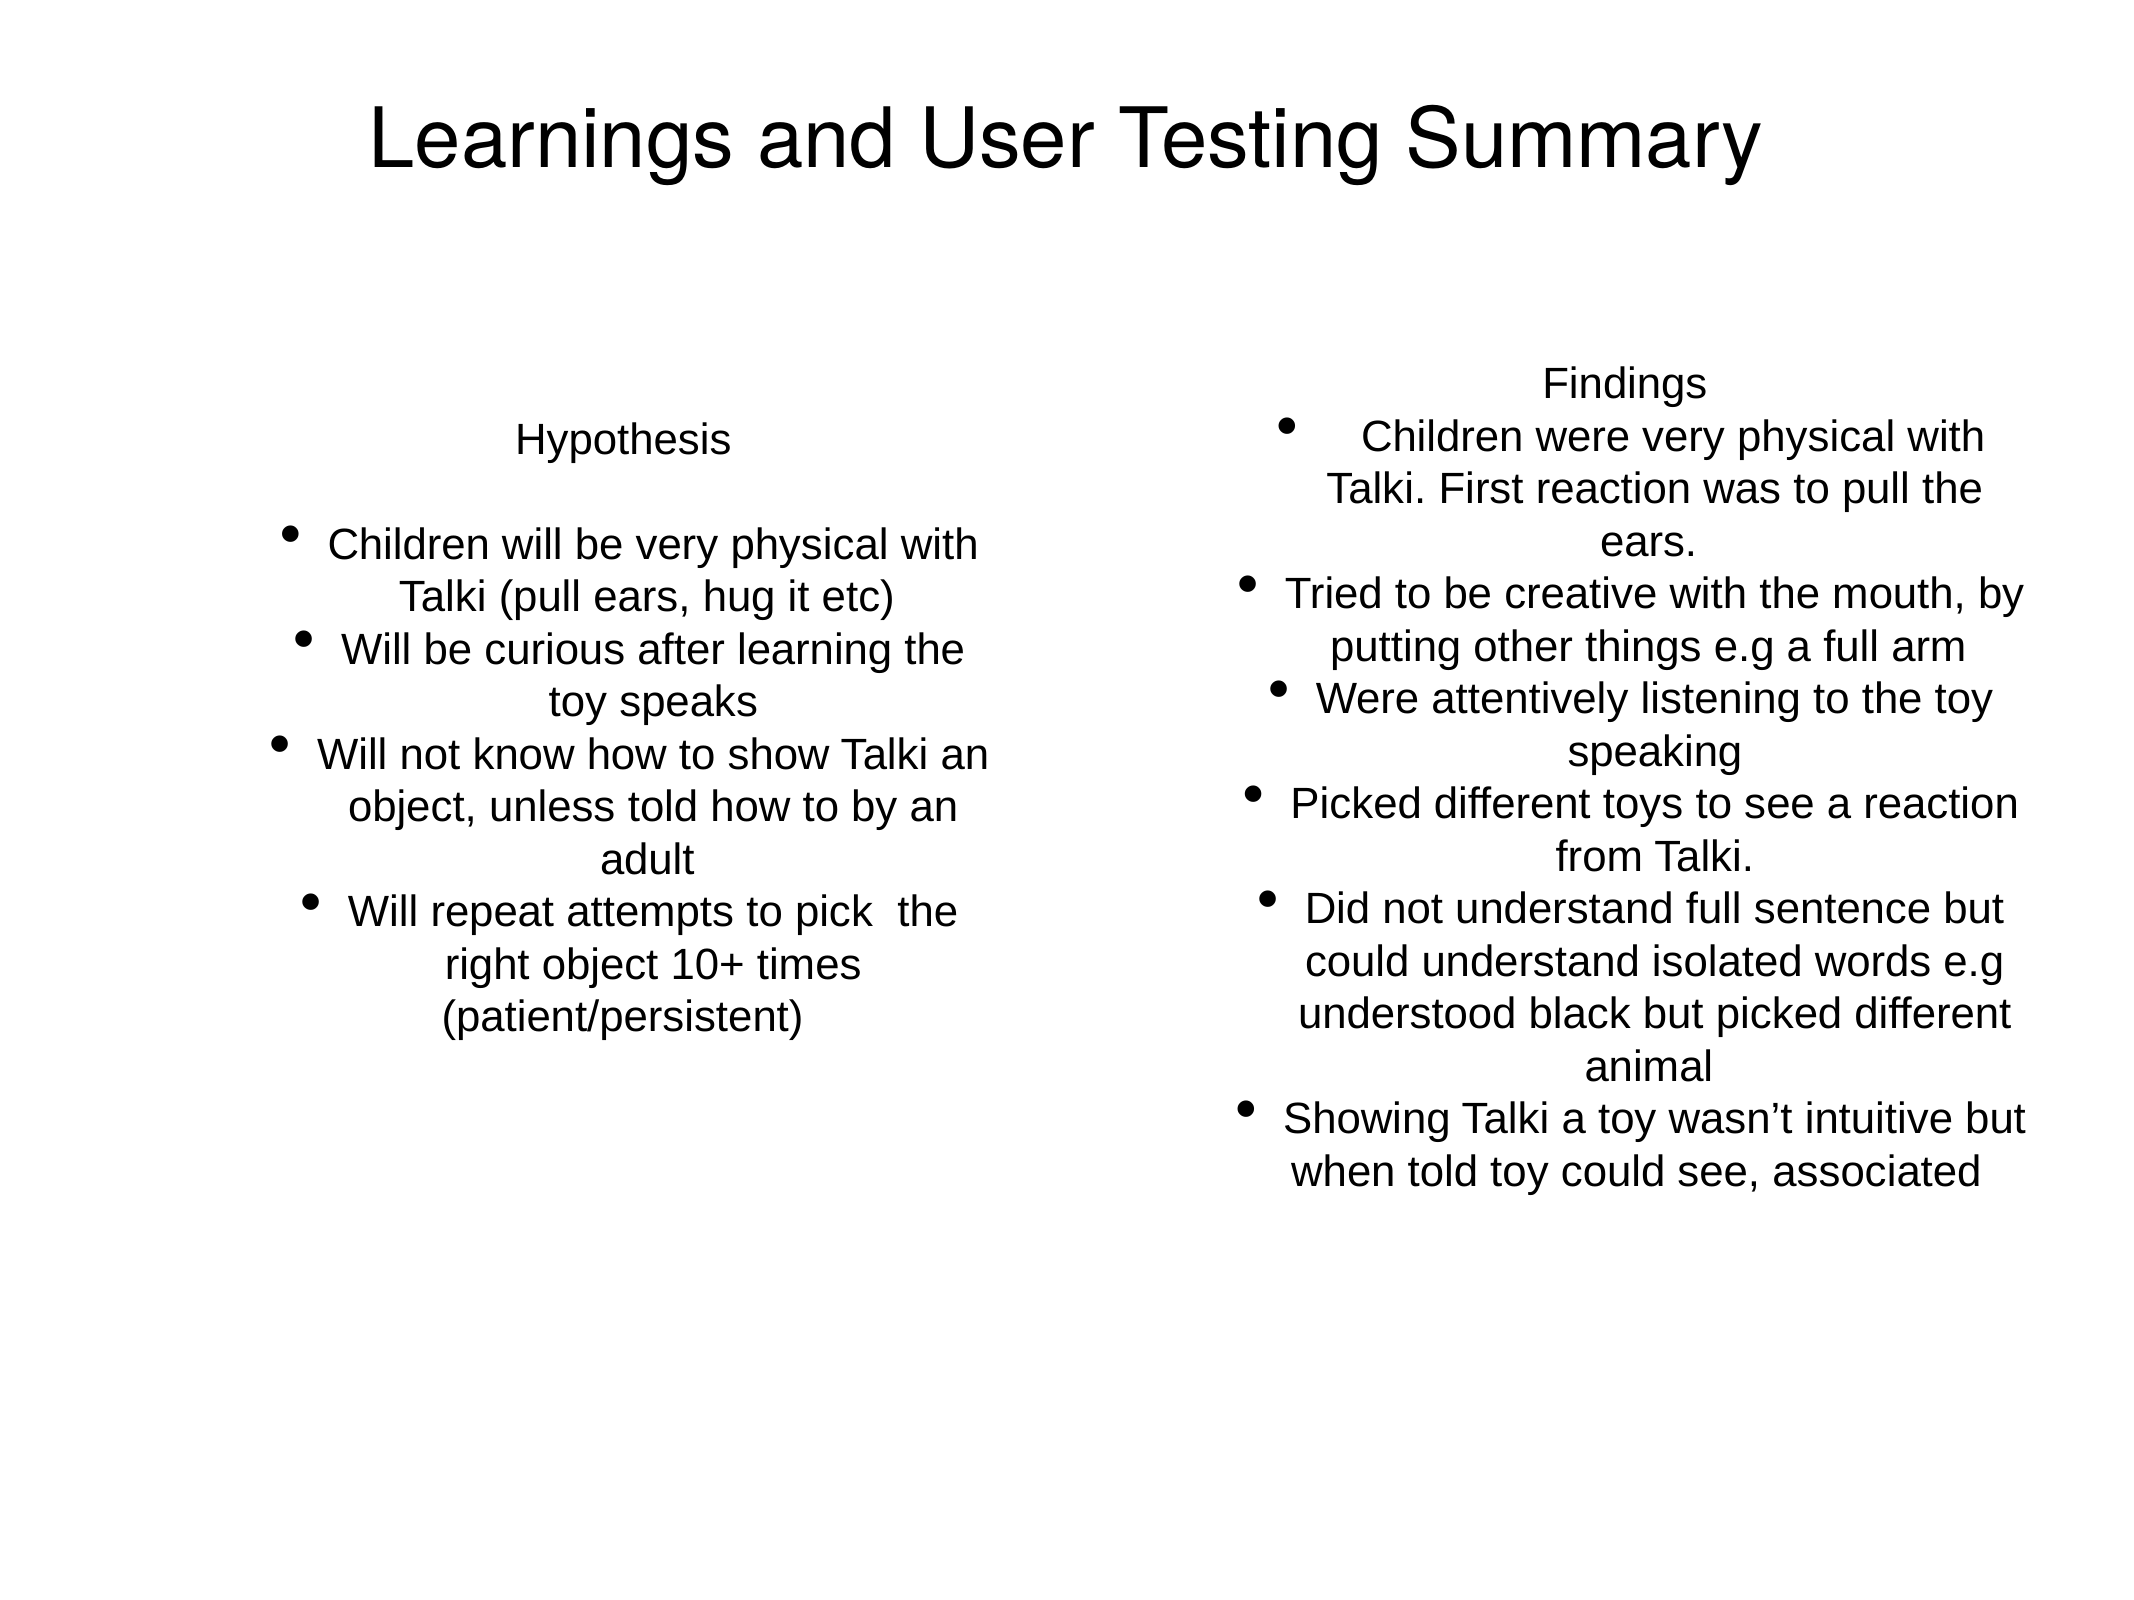

# Learnings and User Testing Summary
Findings
   Children were very physical with Talki. First reaction was to pull the ears.
Tried to be creative with the mouth, by putting other things e.g a full arm
Were attentively listening to the toy speaking
Picked different toys to see a reaction from Talki.
Did not understand full sentence but could understand isolated words e.g understood black but picked different animal
Showing Talki a toy wasn’t intuitive but when told toy could see, associated

Hypothesis

Children will be very physical with Talki (pull ears, hug it etc)
Will be curious after learning the toy speaks
Will not know how to show Talki an object, unless told how to by an adult
Will repeat attempts to pick  the right object 10+ times (patient/persistent)